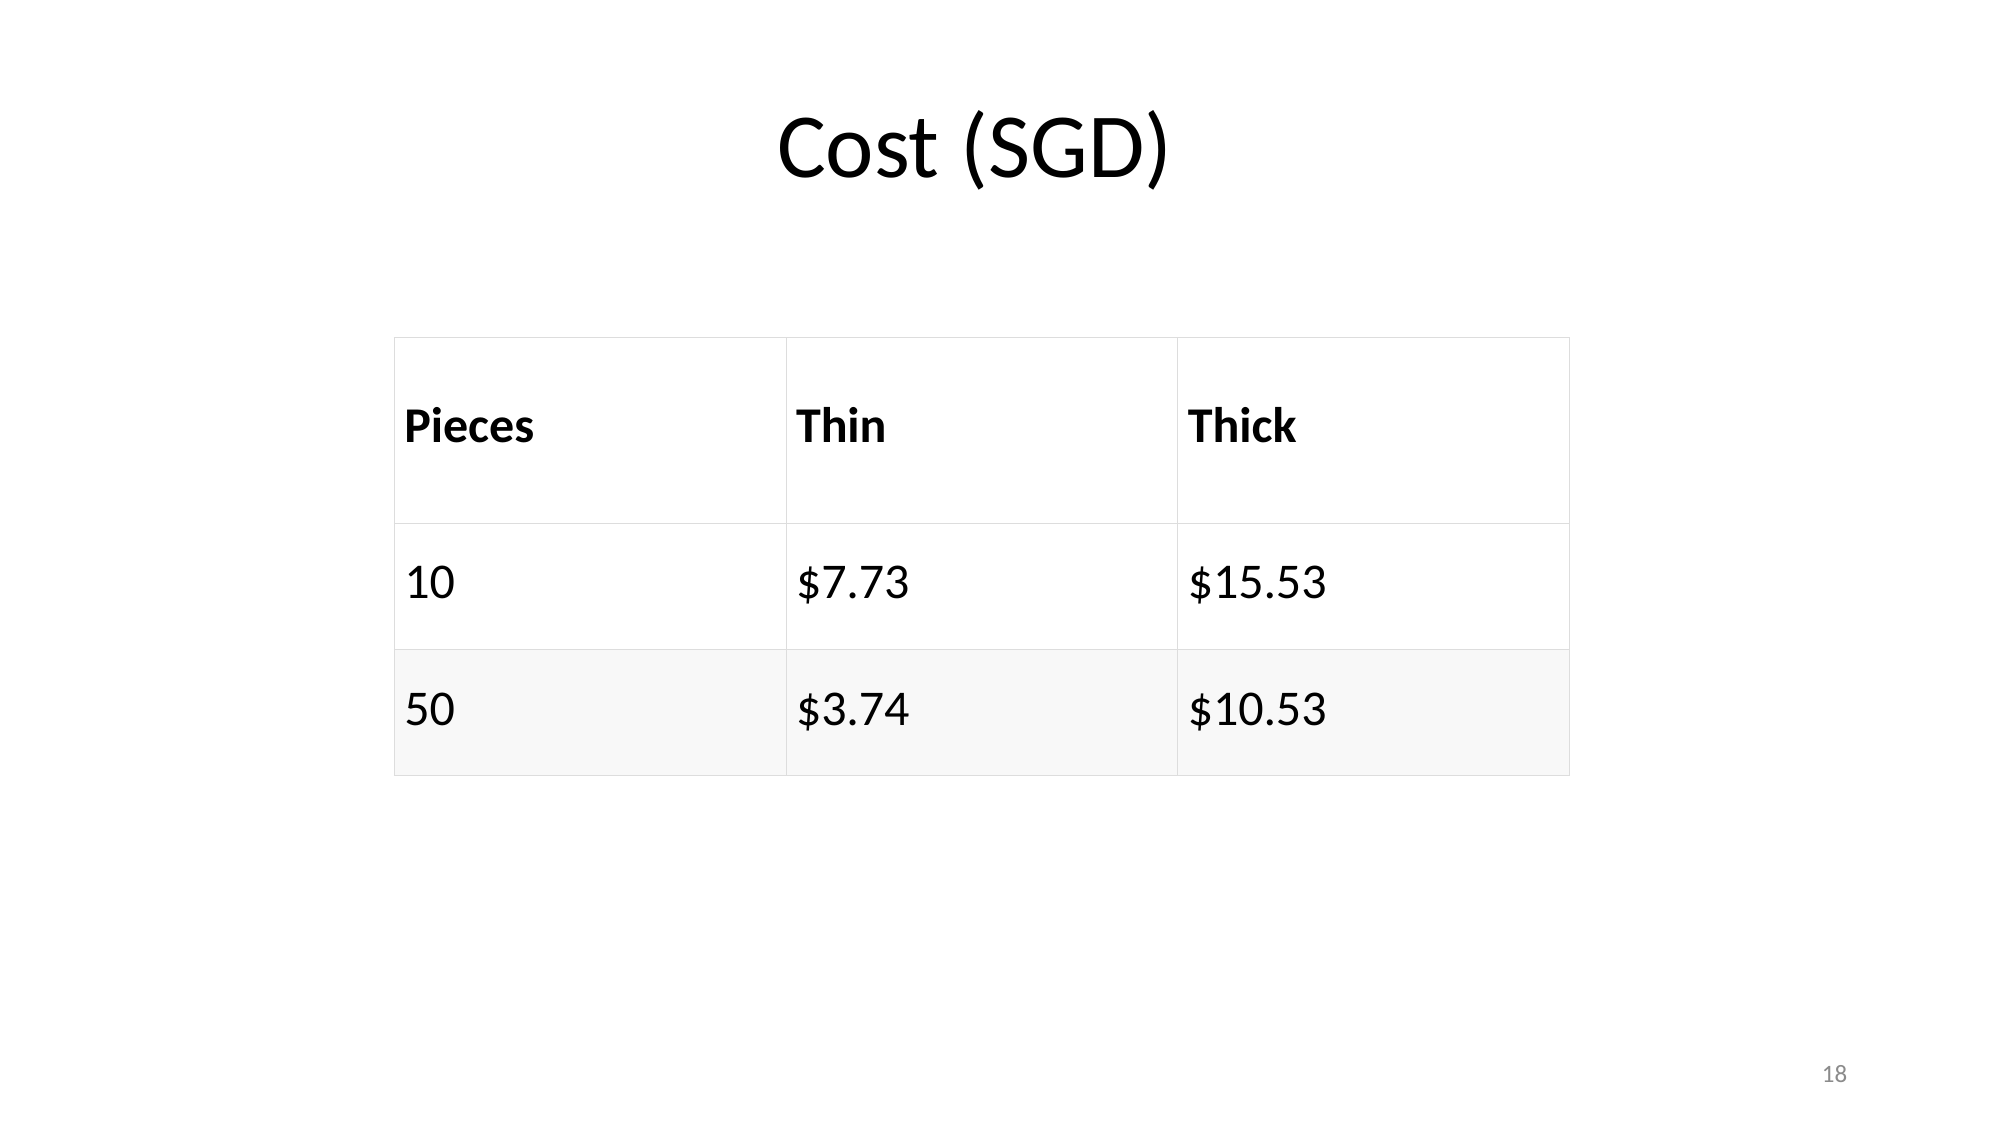

# Cost (SGD)
| Pieces | Thin | Thick |
| --- | --- | --- |
| 10 | $7.73 | $15.53 |
| 50 | $3.74 | $10.53 |
18